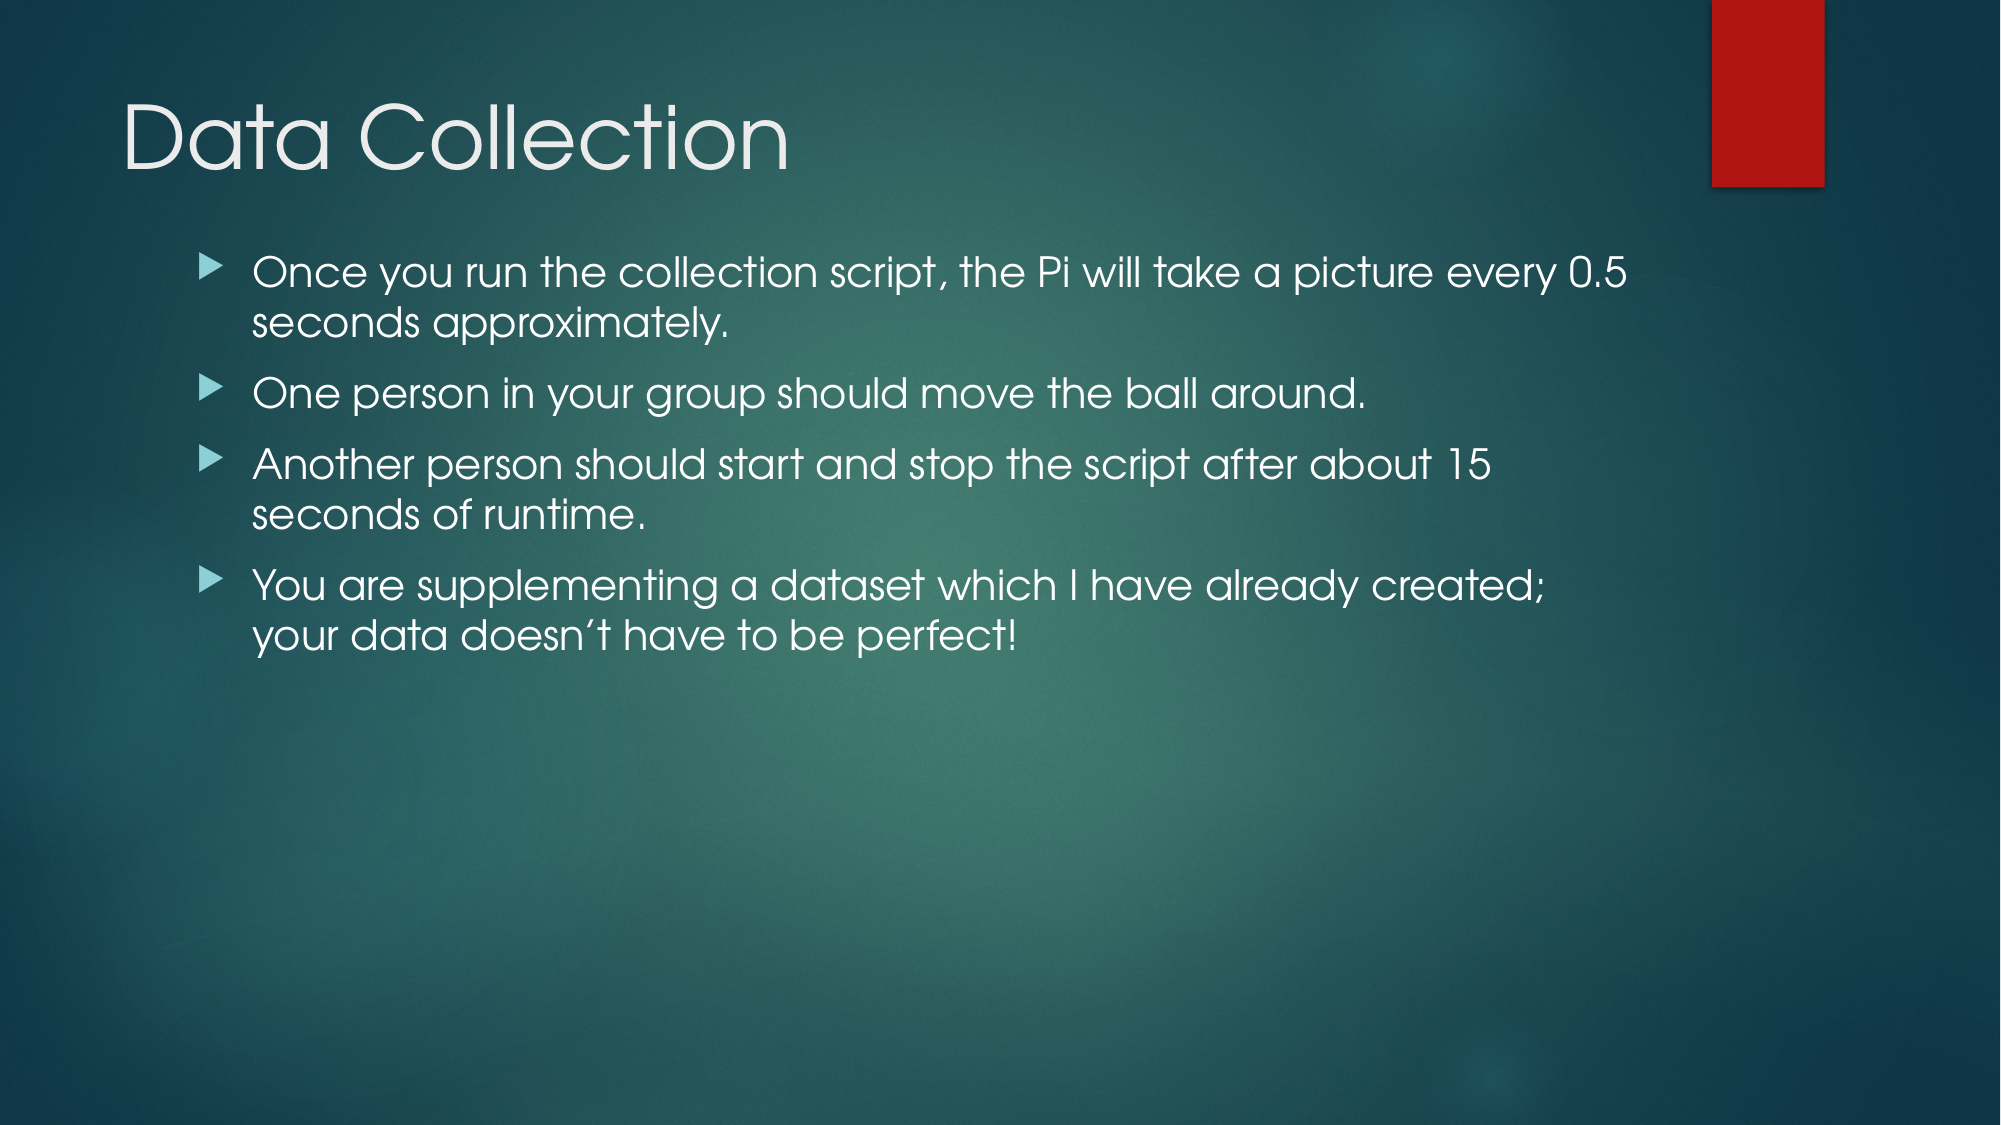

# Data Collection
Once you run the collection script, the Pi will take a picture every 0.5 seconds approximately.
One person in your group should move the ball around.
Another person should start and stop the script after about 15 seconds of runtime.
You are supplementing a dataset which I have already created; your data doesn’t have to be perfect!